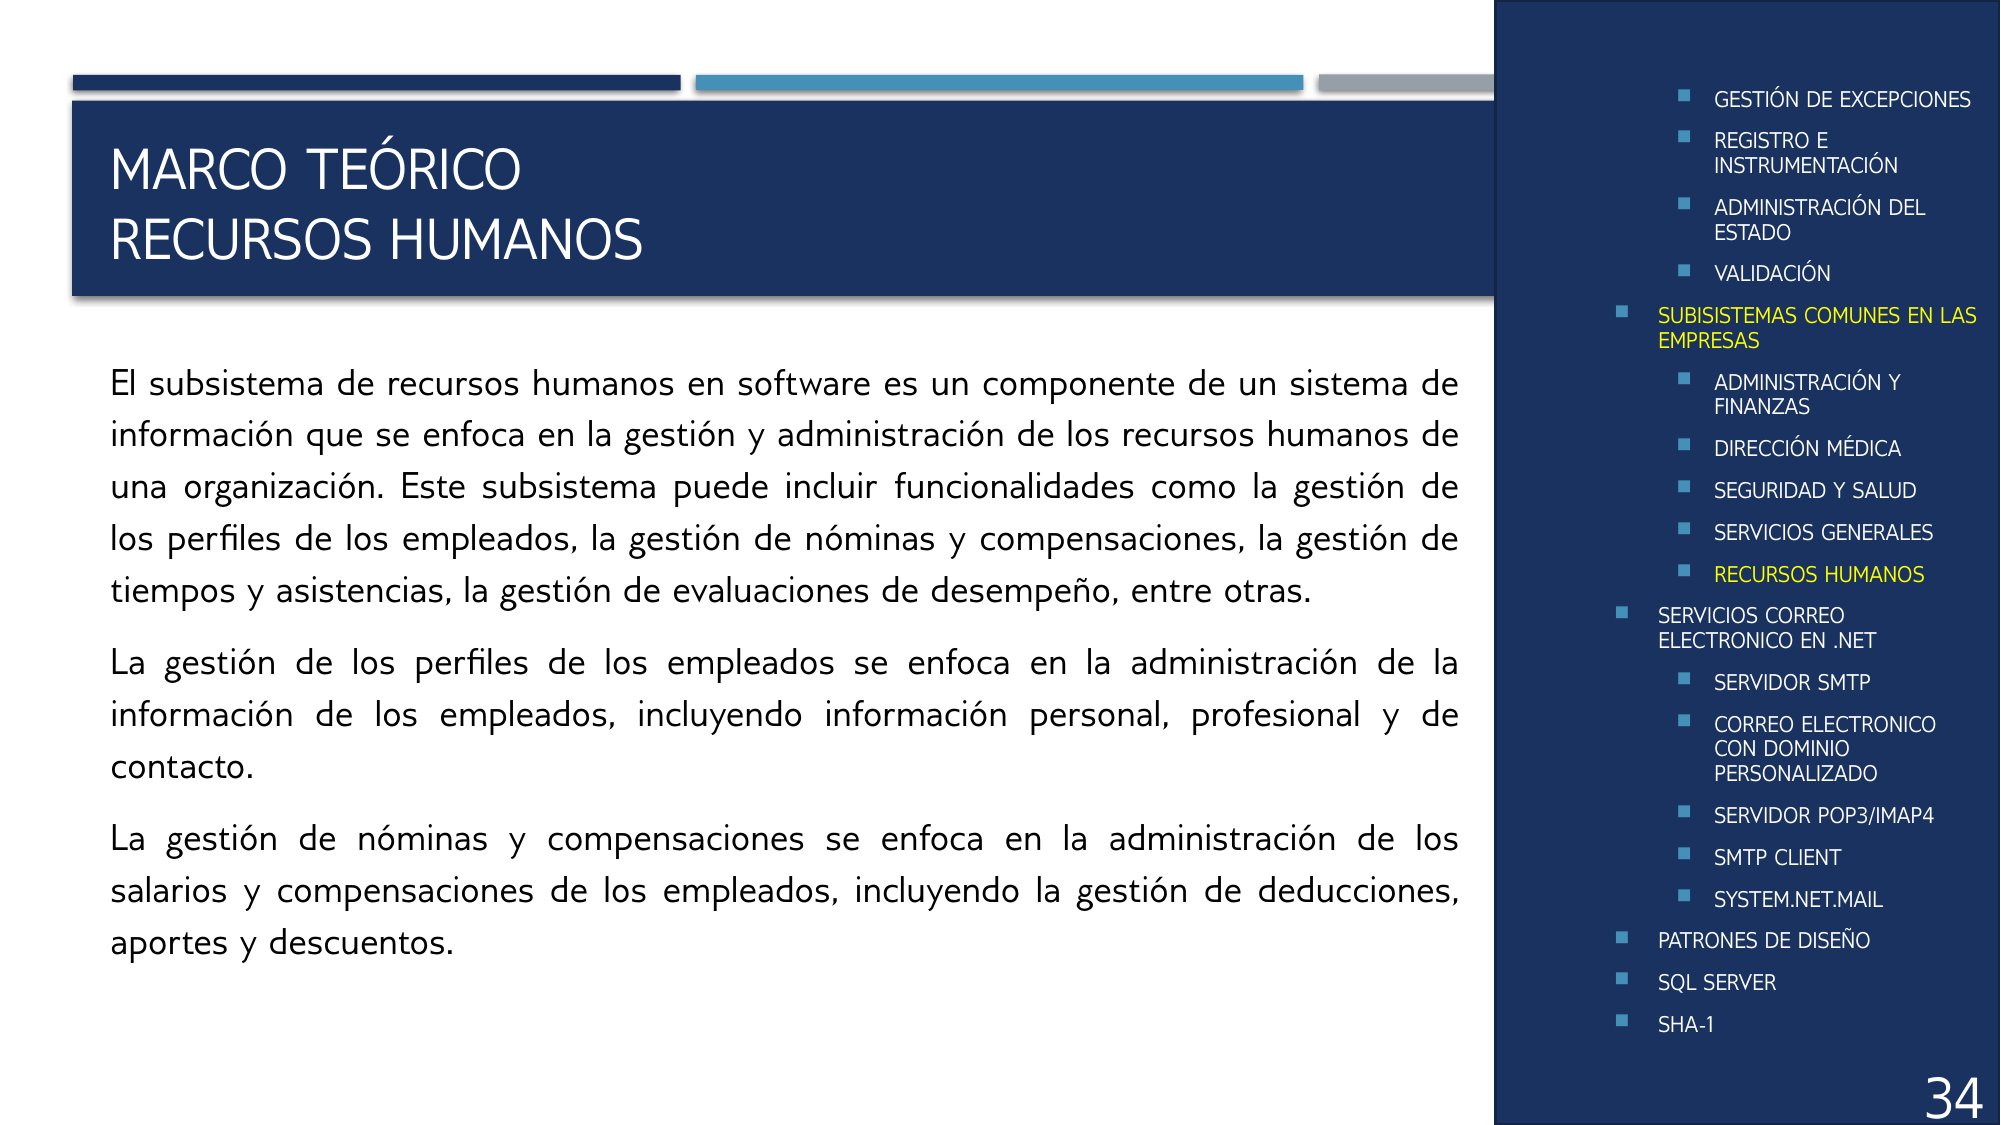

GESTIÓN DE EXCEPCIONES
REGISTRO E INSTRUMENTACIÓN
ADMINISTRACIÓN DEL ESTADO
VALIDACIÓN
SUBISISTEMAS COMUNES EN LAS EMPRESAS
ADMINISTRACIÓN Y FINANZAS
DIRECCIÓN MÉDICA
SEGURIDAD Y SALUD
SERVICIOS GENERALES
RECURSOS HUMANOS
SERVICIOS CORREO ELECTRONICO EN .NET
SERVIDOR SMTP
CORREO ELECTRONICO CON DOMINIO PERSONALIZADO
SERVIDOR POP3/IMAP4
SMTP CLIENT
SYSTEM.NET.MAIL
PATRONES DE DISEÑO
SQL SERVER
SHA-1
# MARCO TEÓRICO RECURSOS HUMANOS
El subsistema de recursos humanos en software es un componente de un sistema de información que se enfoca en la gestión y administración de los recursos humanos de una organización. Este subsistema puede incluir funcionalidades como la gestión de los perfiles de los empleados, la gestión de nóminas y compensaciones, la gestión de tiempos y asistencias, la gestión de evaluaciones de desempeño, entre otras.
La gestión de los perfiles de los empleados se enfoca en la administración de la información de los empleados, incluyendo información personal, profesional y de contacto.
La gestión de nóminas y compensaciones se enfoca en la administración de los salarios y compensaciones de los empleados, incluyendo la gestión de deducciones, aportes y descuentos.
34
34